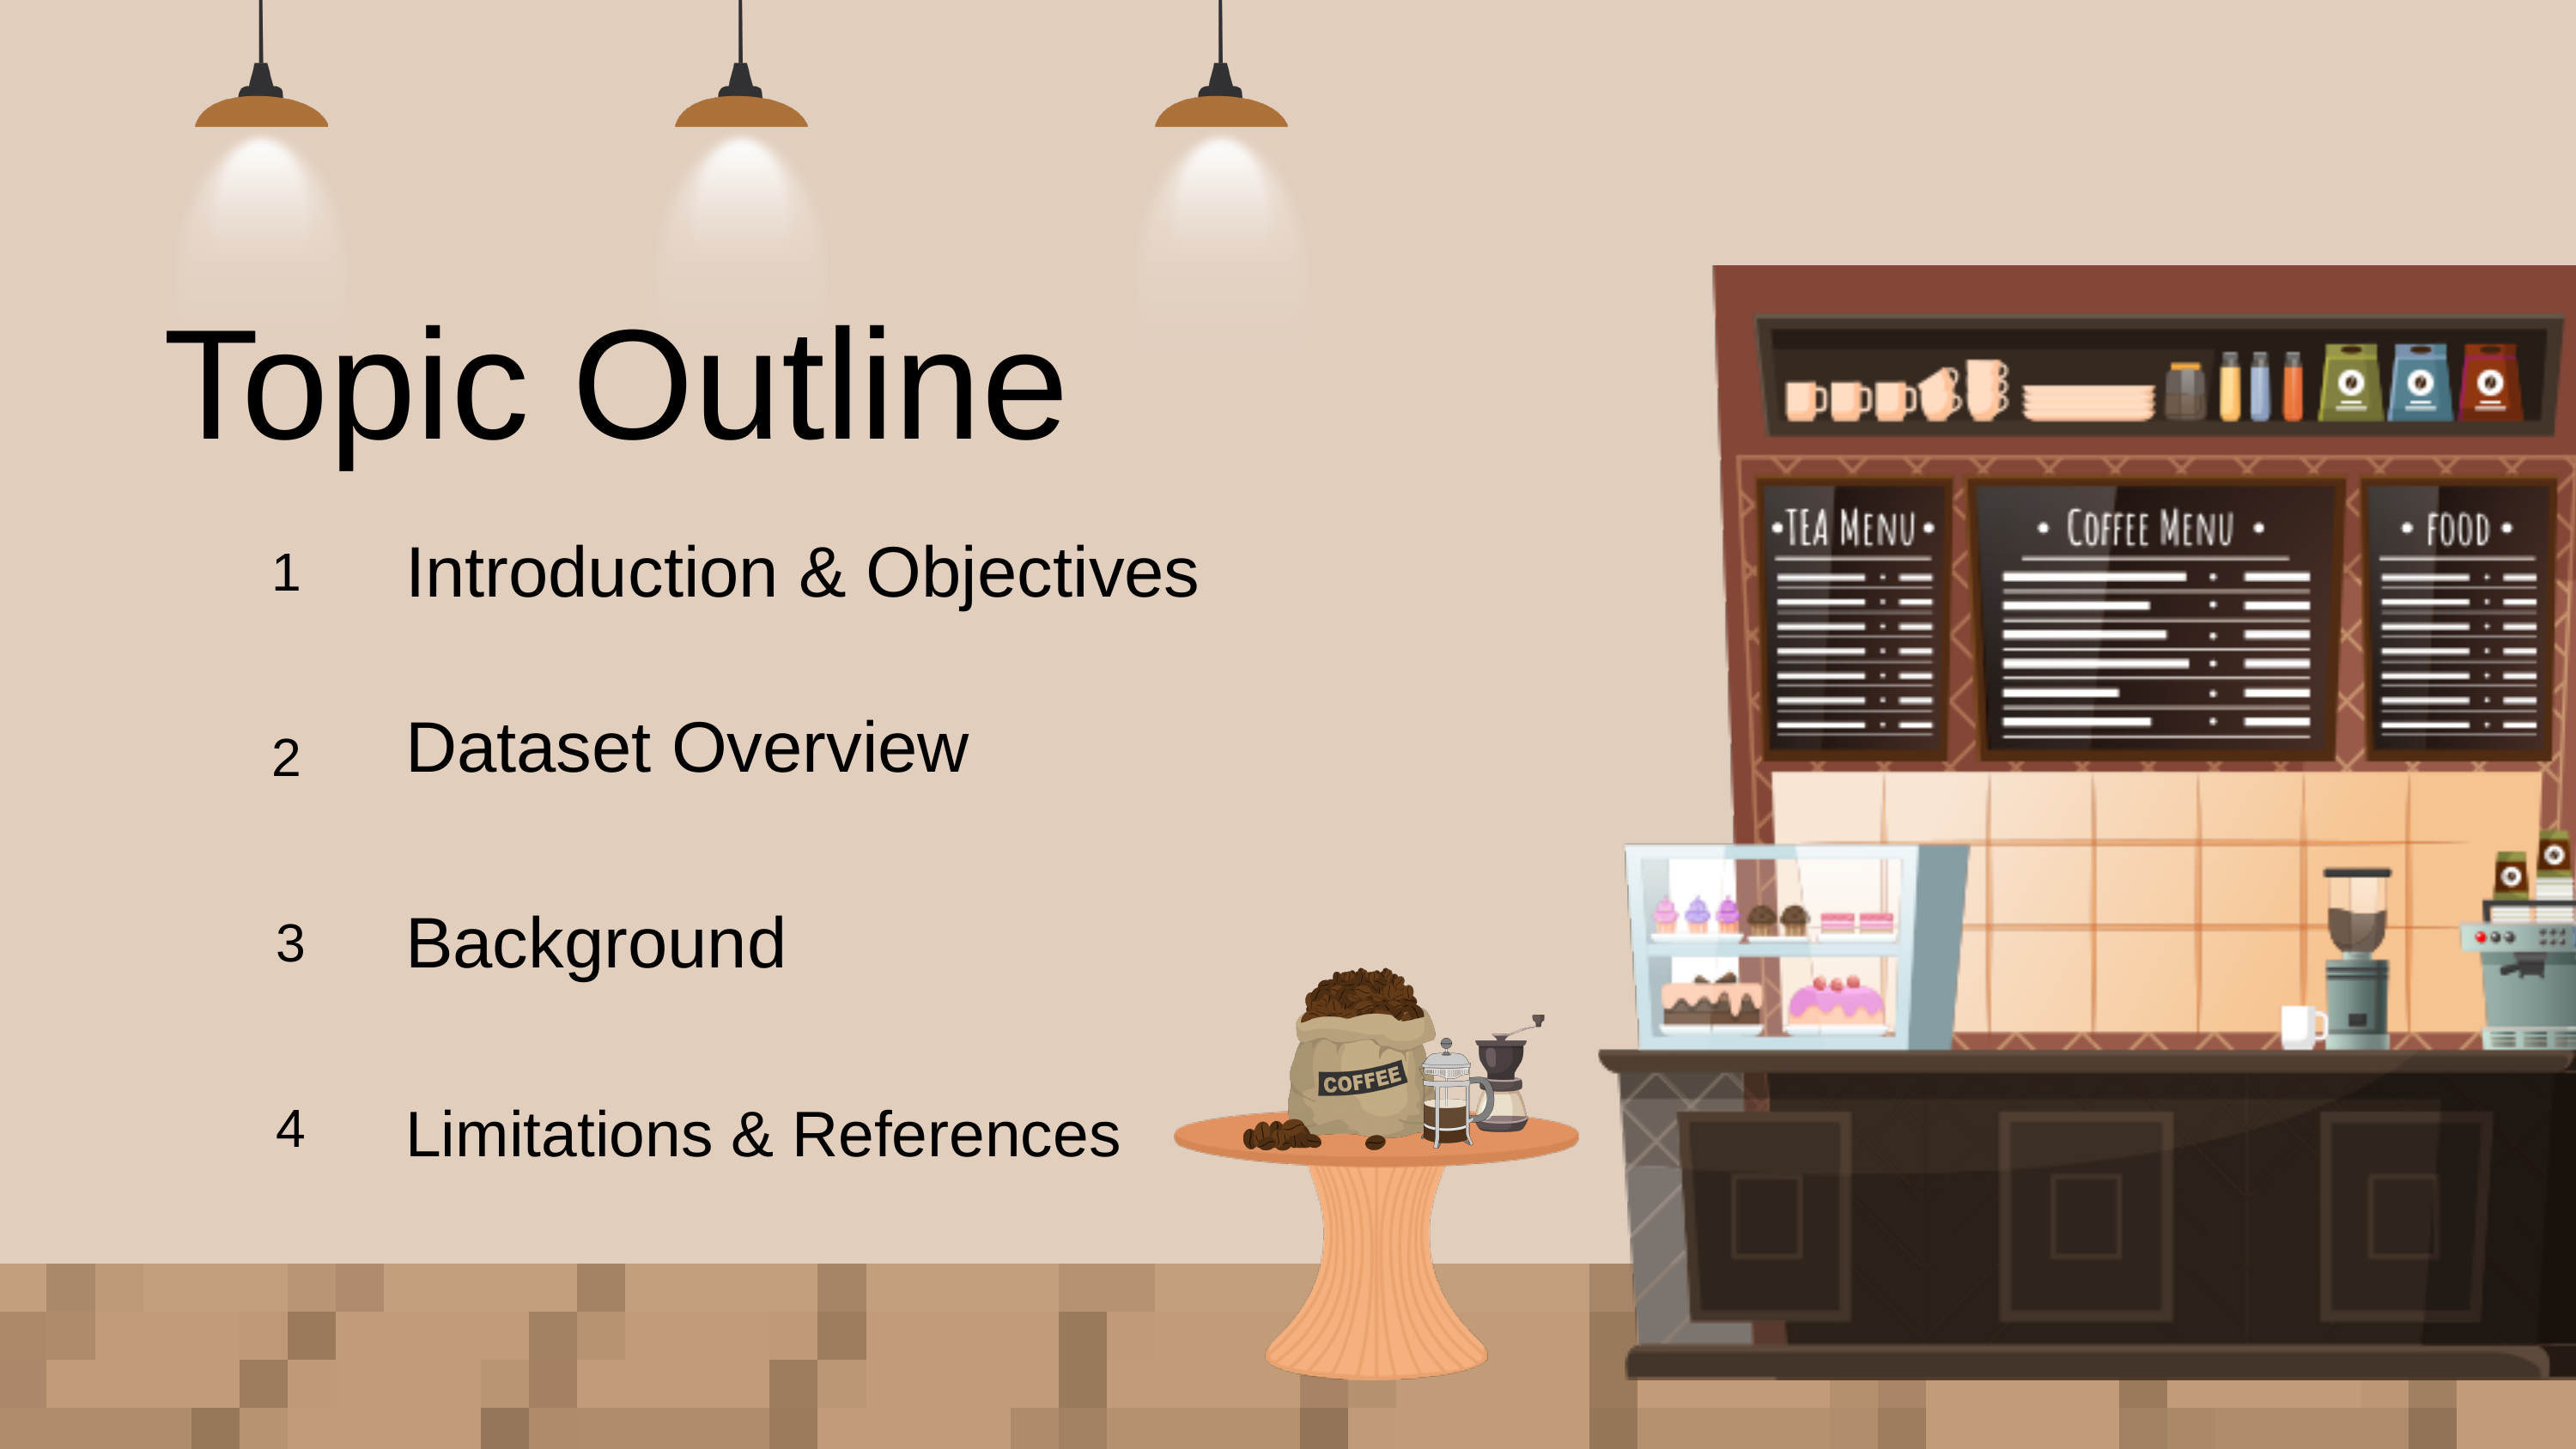

Topic Outline

Introduction & Objectives
1
Dataset Overview
2
Background
3

Limitations & References
4